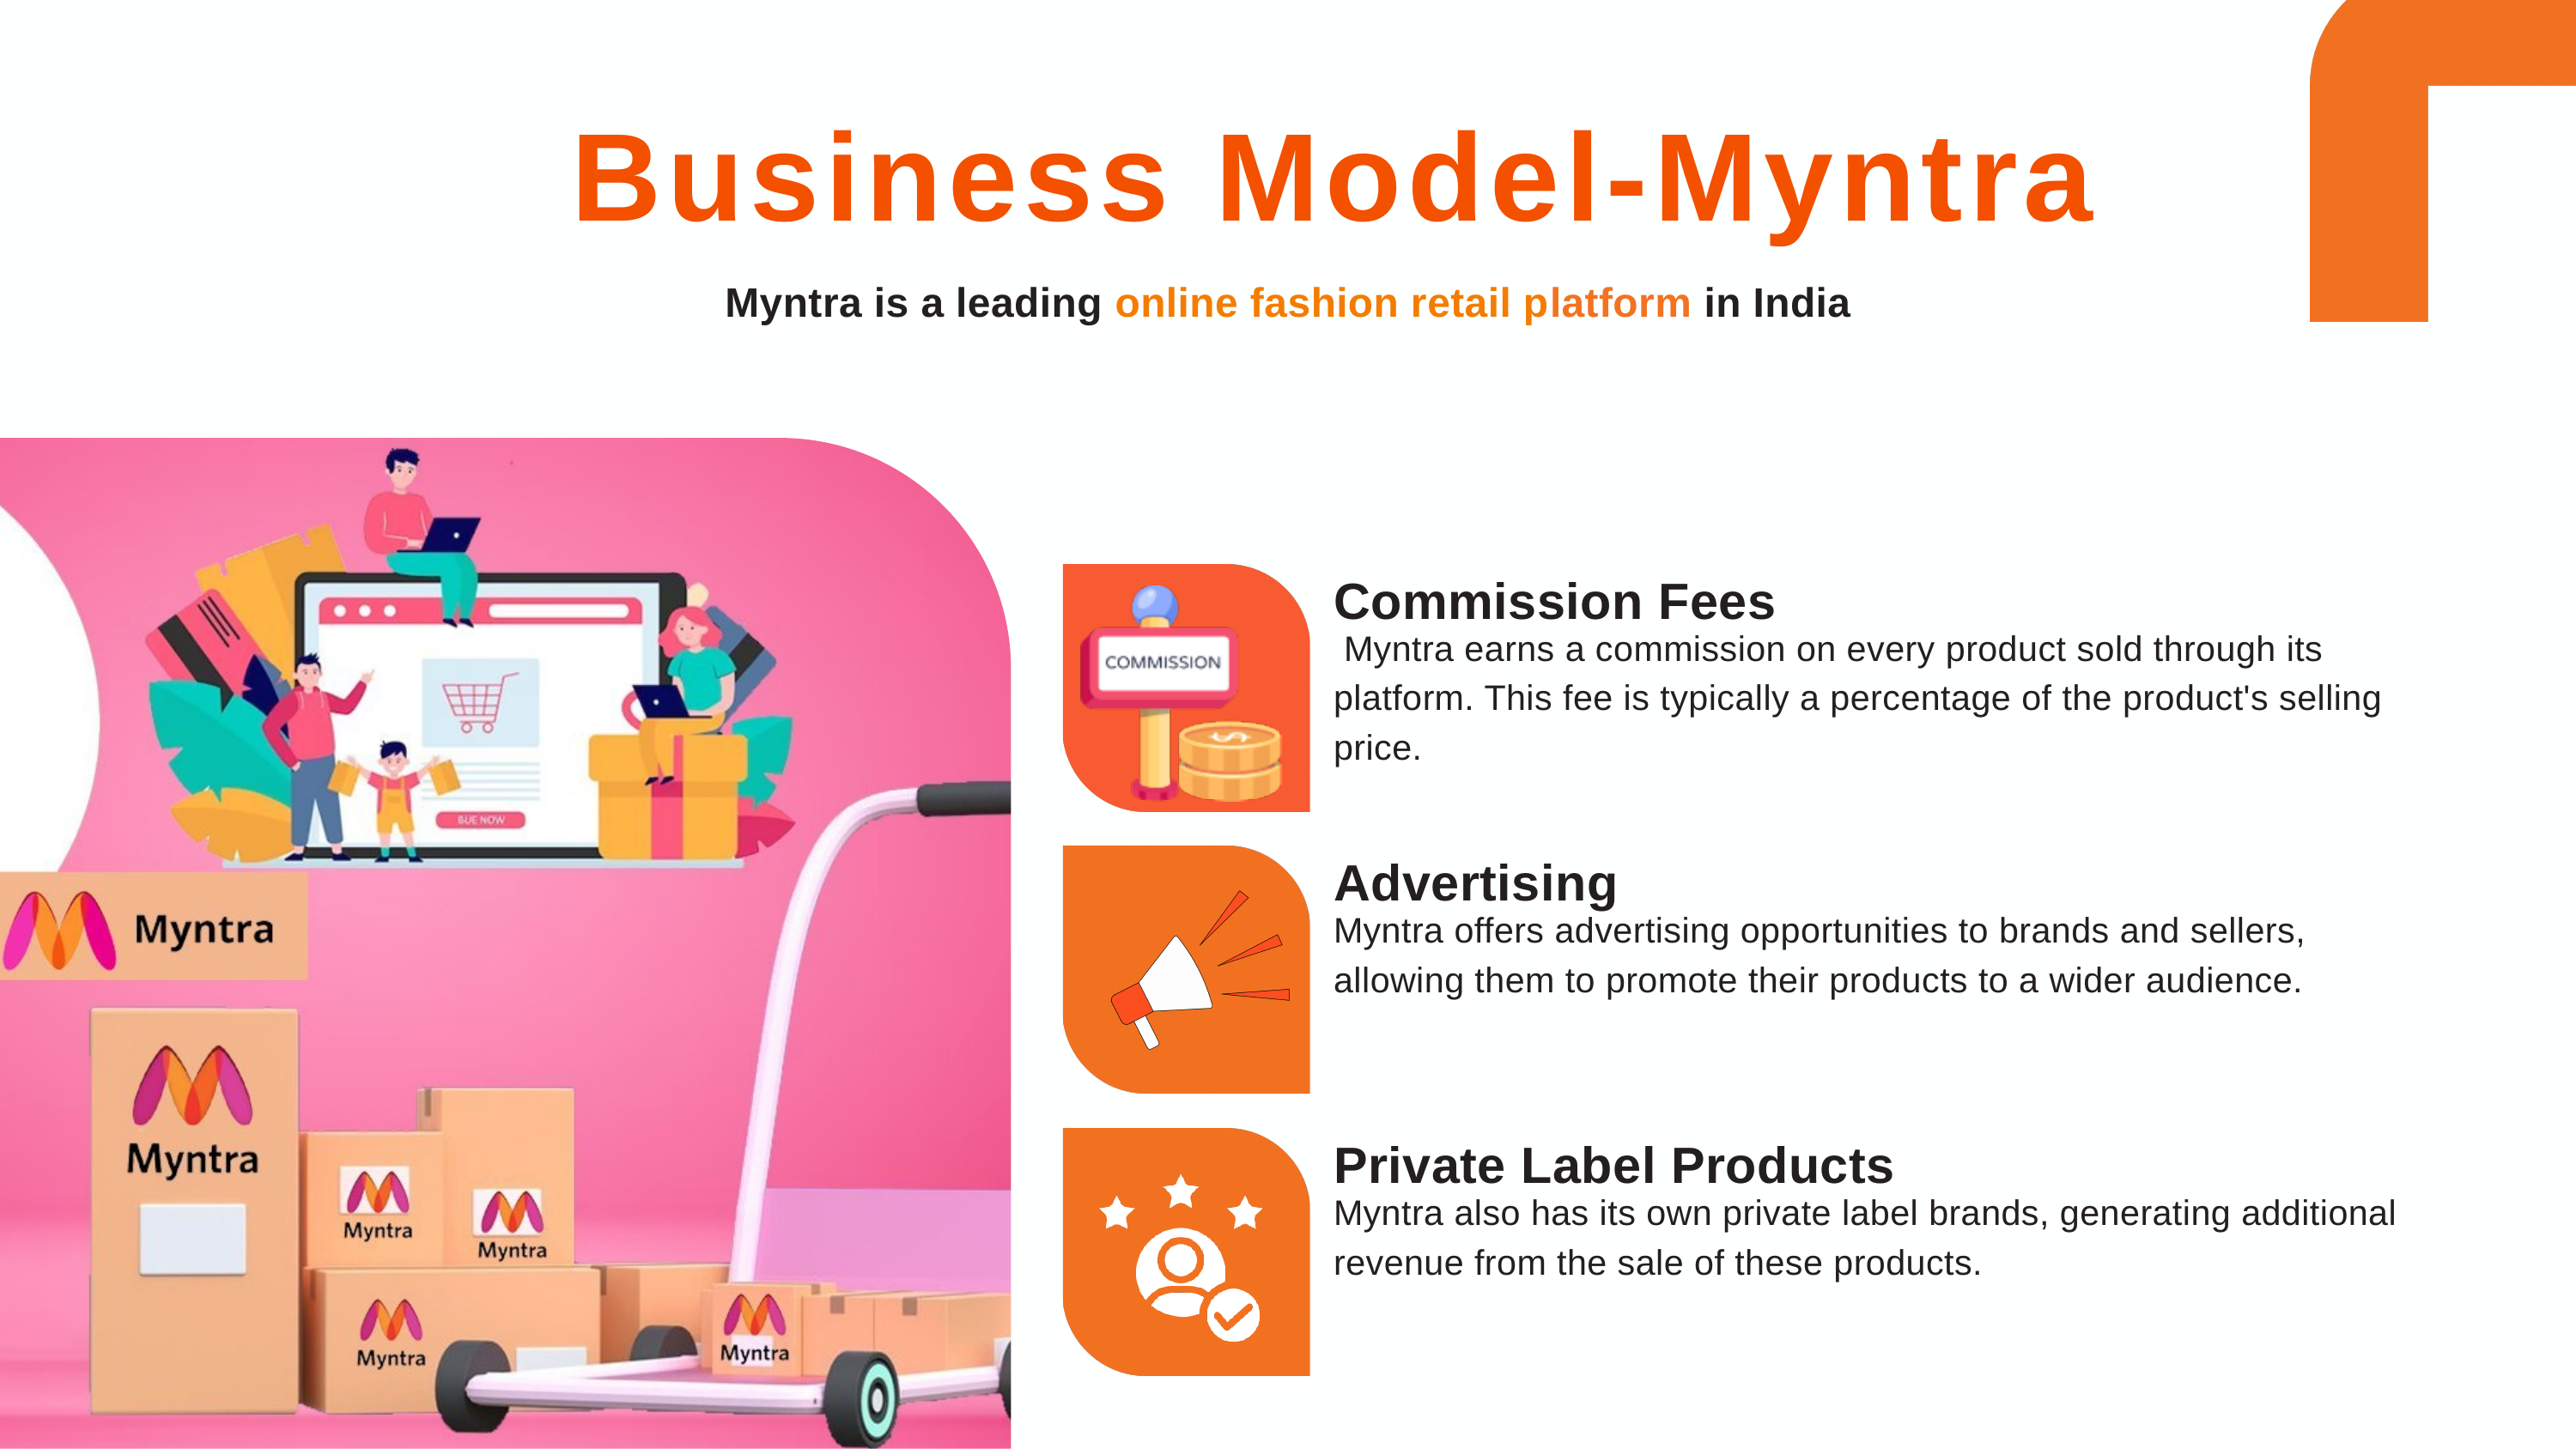

Business Model-Myntra
Myntra is a leading online fashion retail platform in India

Commission Fees

 Myntra earns a commission on every product sold through its platform. This fee is typically a percentage of the product's selling price.
Advertising

Myntra offers advertising opportunities to brands and sellers, allowing them to promote their products to a wider audience.
Private Label Products

Myntra also has its own private label brands, generating additional revenue from the sale of these products.